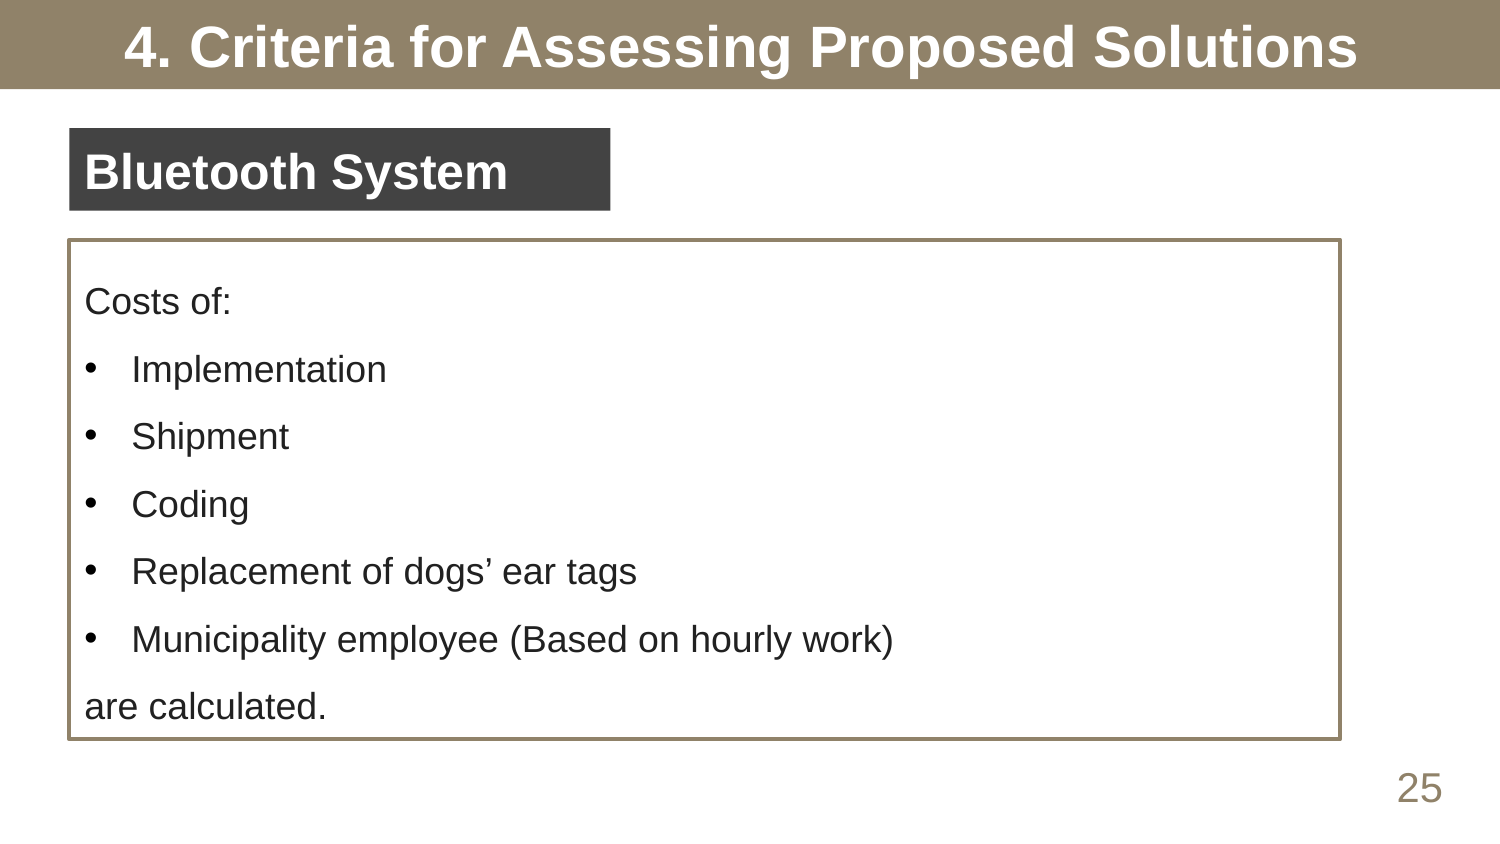

# 4. Criteria for Assessing Proposed Solutions
Bluetooth System

Costs of:
Implementation
Shipment
Coding
Replacement of dogs’ ear tags
Municipality employee (Based on hourly work)
are calculated.
25